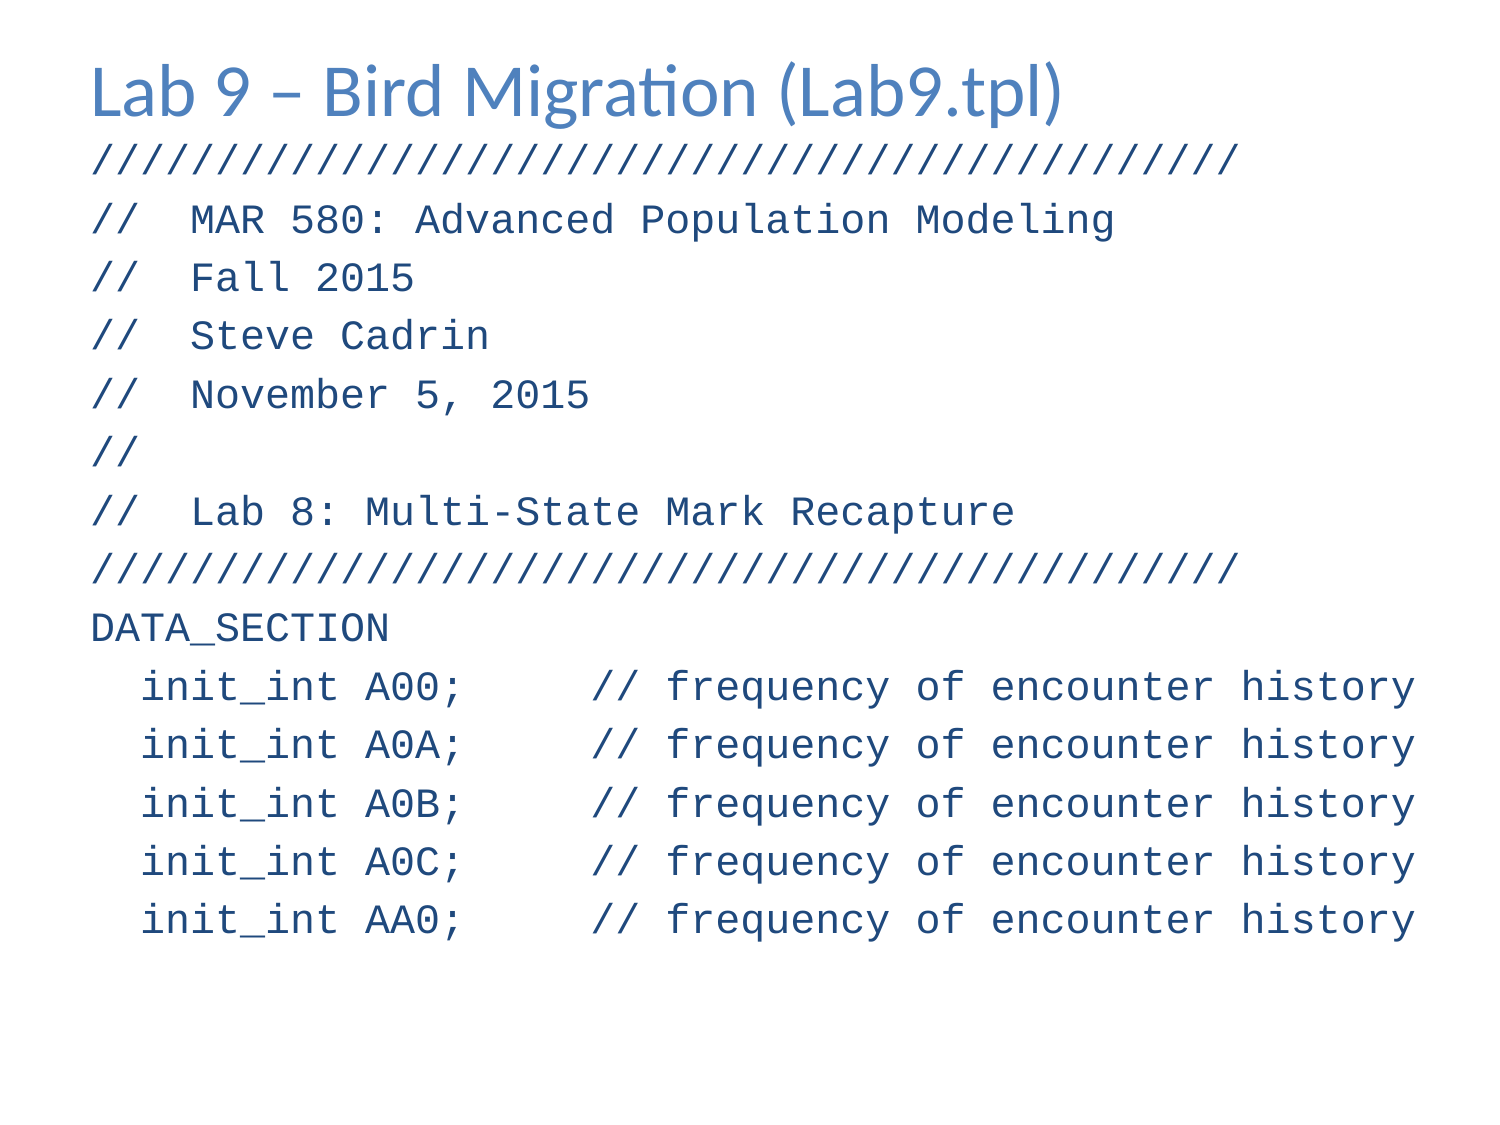

# Lab 9 – Bird Migration (Lab9.tpl)
//////////////////////////////////////////////
//  MAR 580: Advanced Population Modeling
//  Fall 2015
//  Steve Cadrin
//  November 5, 2015
//
//  Lab 8: Multi-State Mark Recapture
//////////////////////////////////////////////
DATA_SECTION
  init_int A00;     // frequency of encounter history
  init_int A0A;     // frequency of encounter history
  init_int A0B;     // frequency of encounter history
  init_int A0C;     // frequency of encounter history
  init_int AA0;     // frequency of encounter history